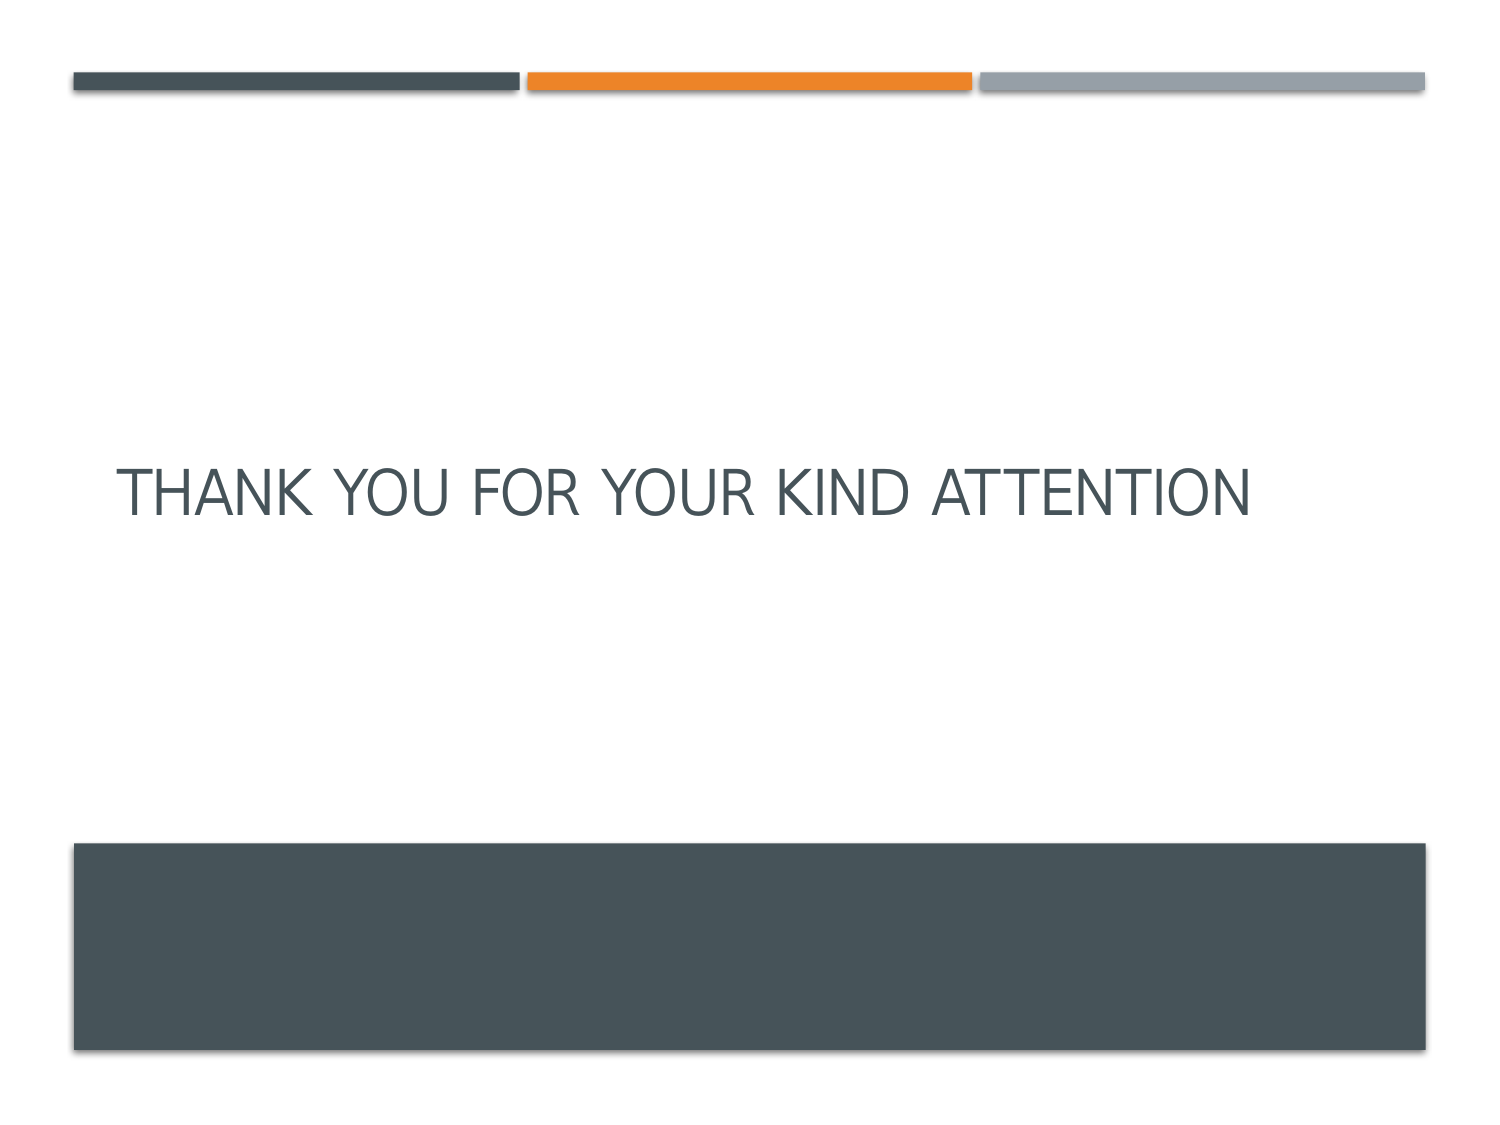

# Thank you for your kind attention